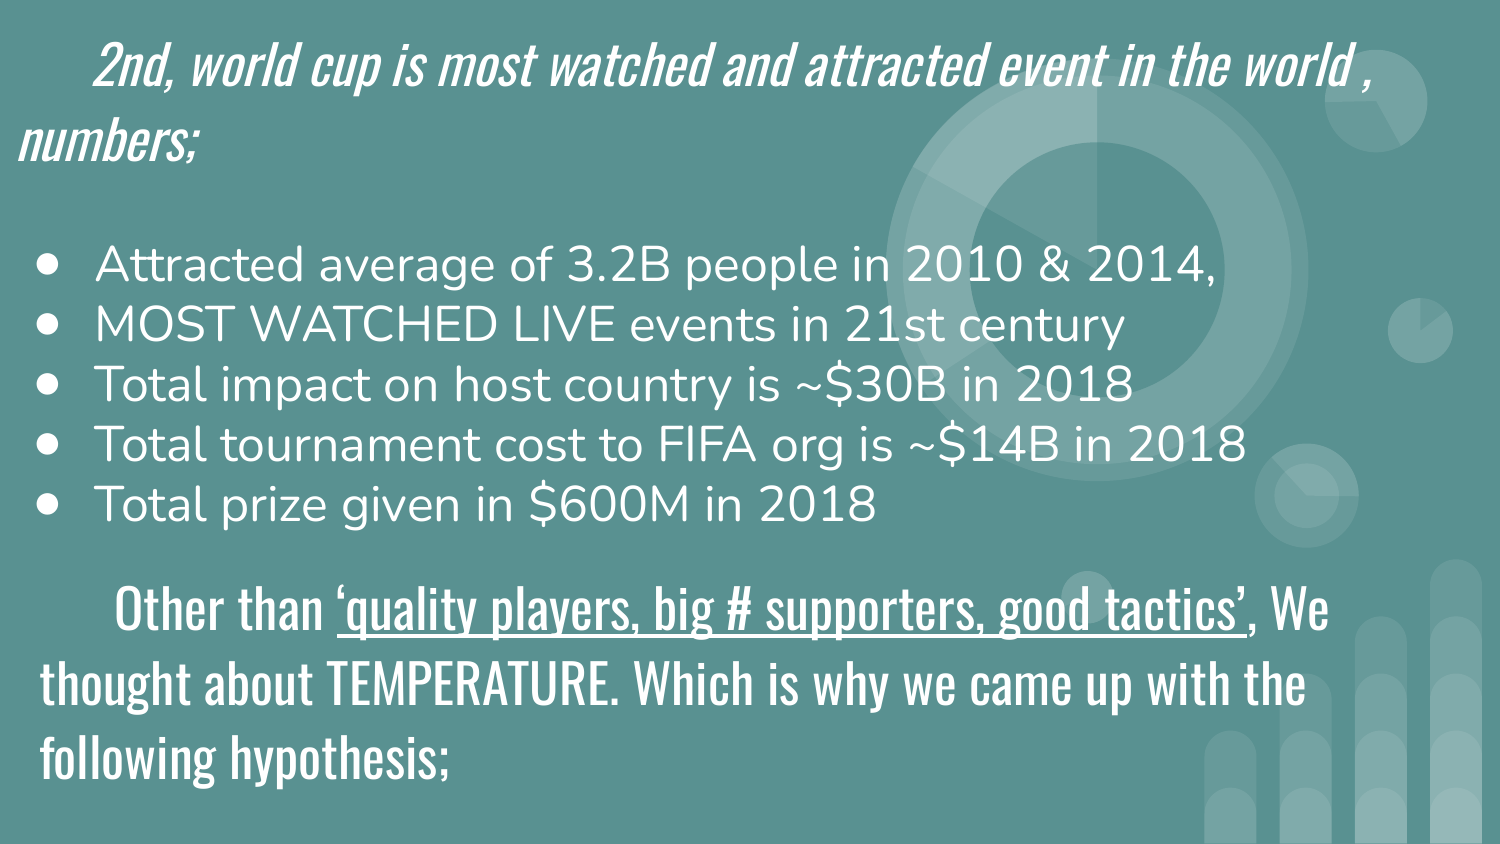

# 2nd, world cup is most watched and attracted event in the world , numbers;
Attracted average of 3.2B people in 2010 & 2014,
MOST WATCHED LIVE events in 21st century
Total impact on host country is ~$30B in 2018
Total tournament cost to FIFA org is ~$14B in 2018
Total prize given in $600M in 2018

Other than ‘quality players, big # supporters, good tactics’, We thought about TEMPERATURE. Which is why we came up with the following hypothesis;